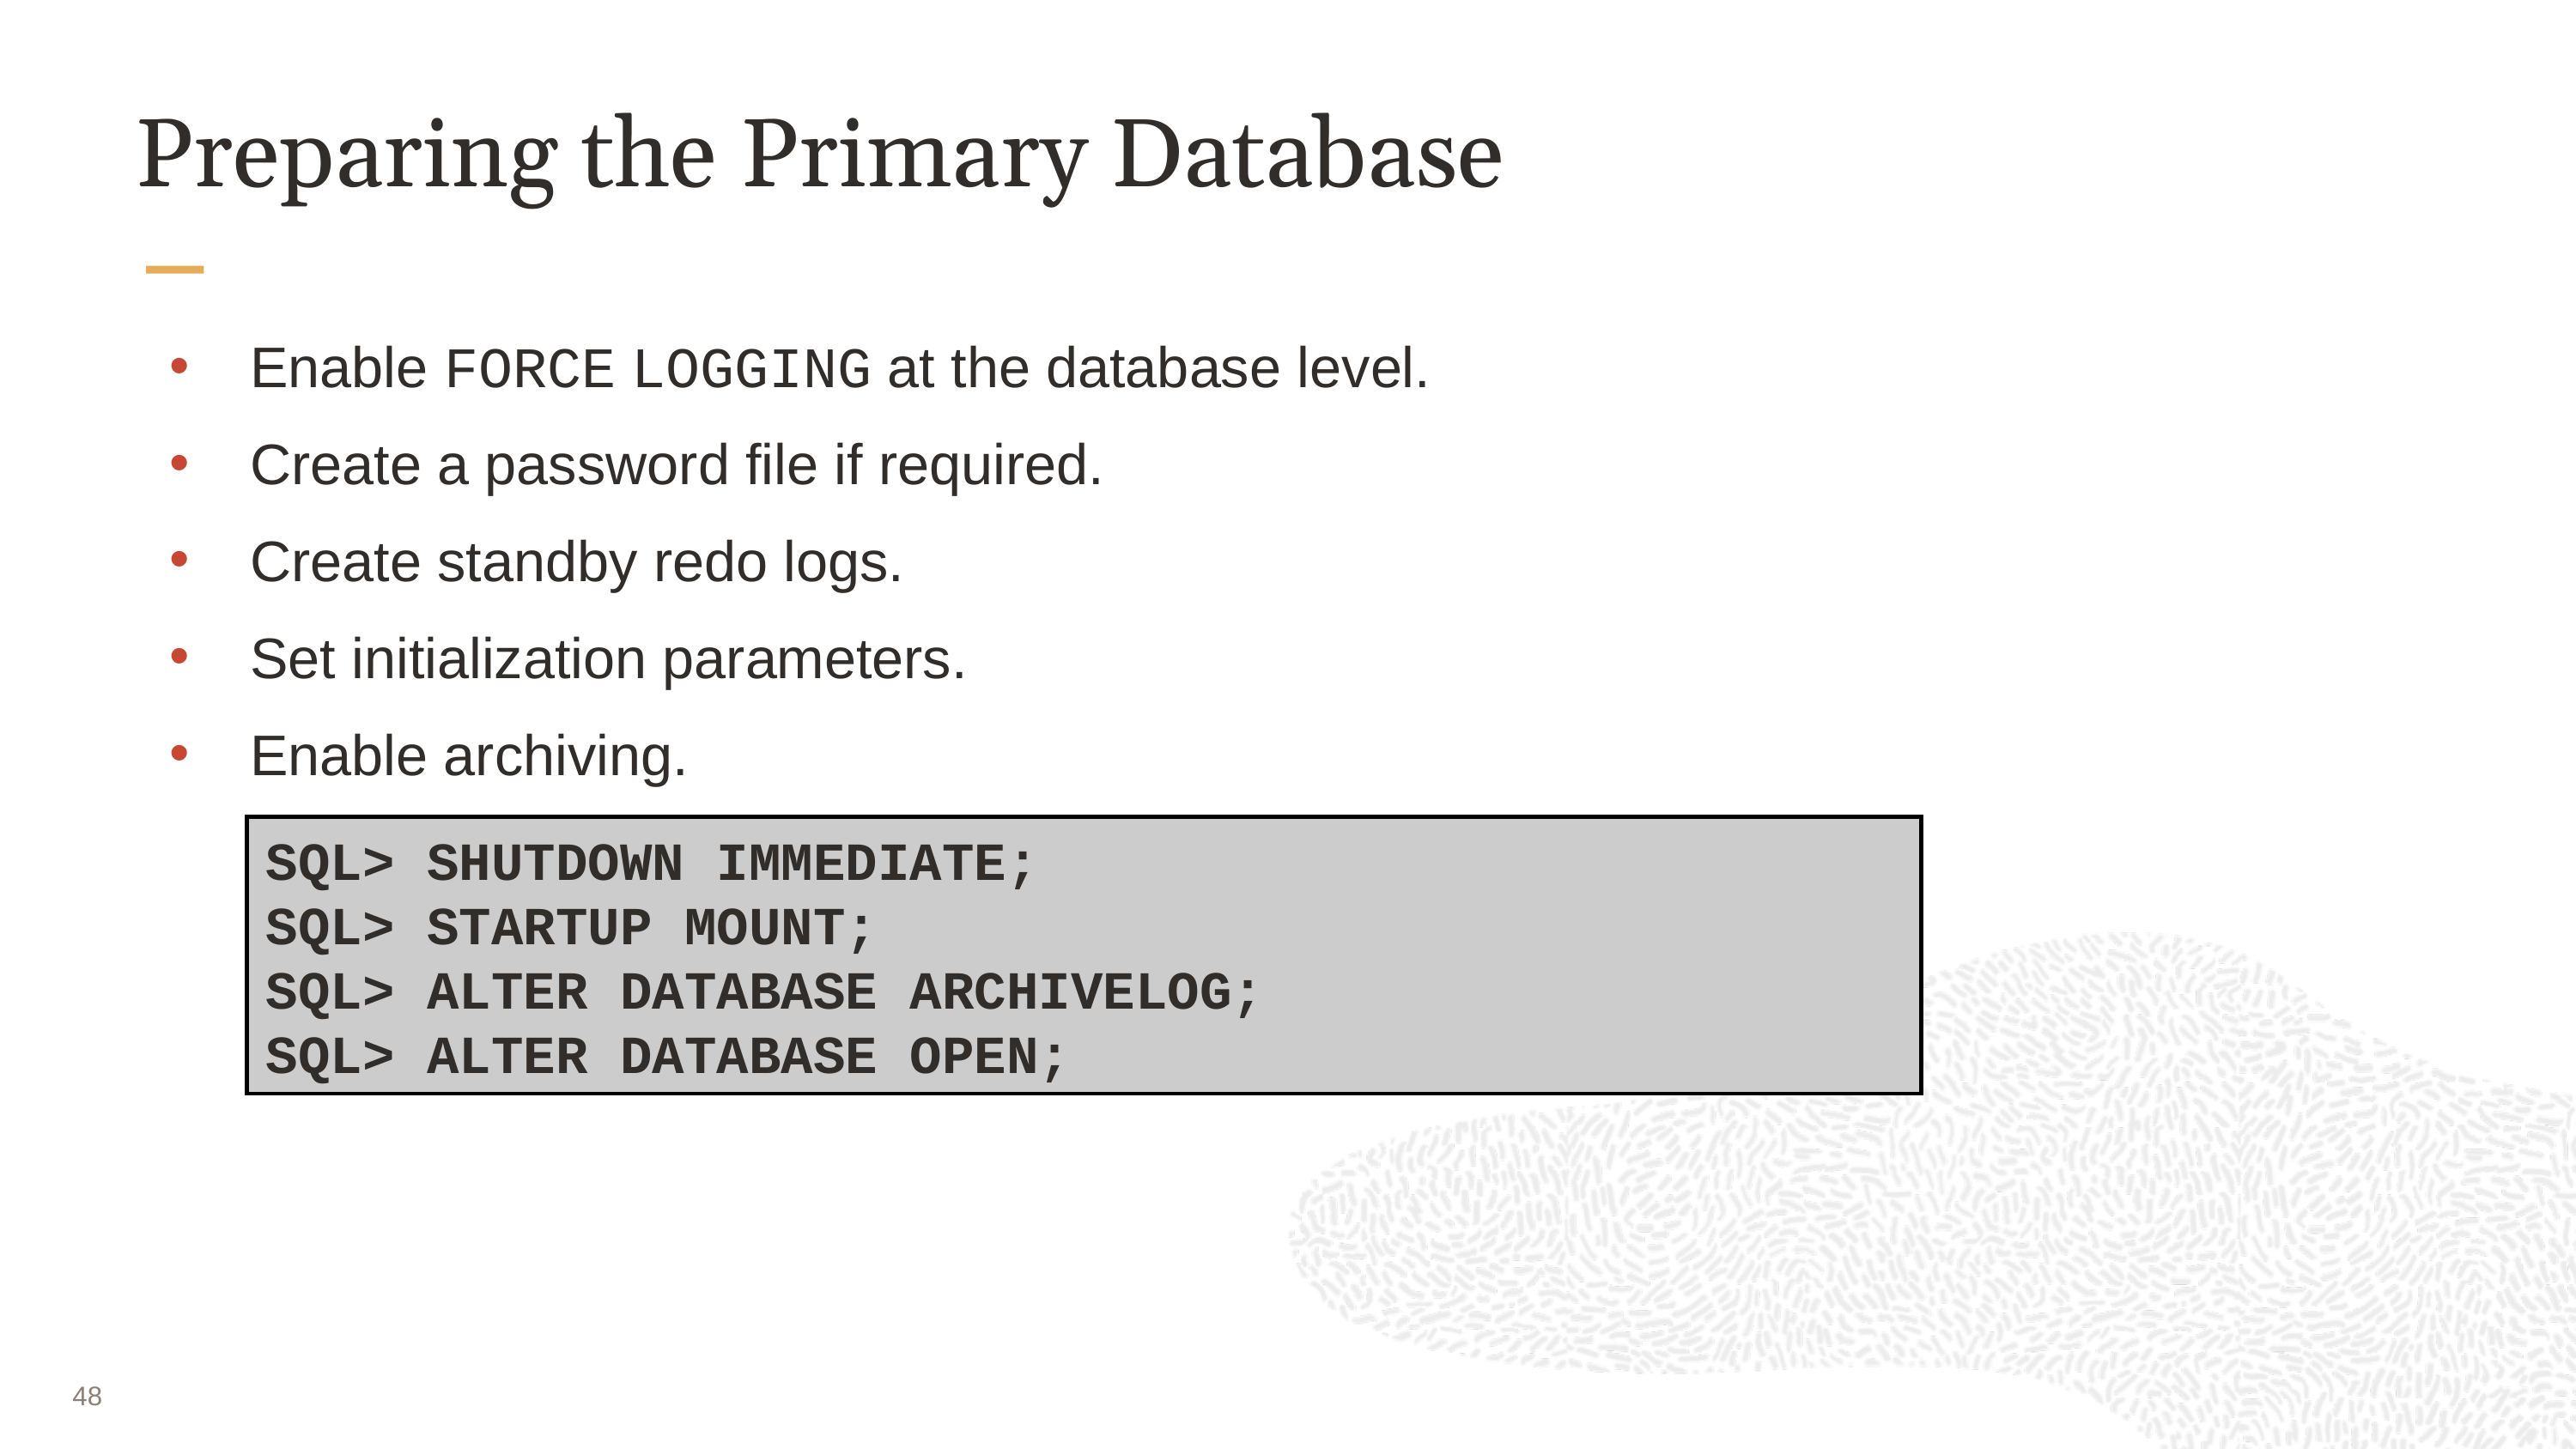

# Preparing the Primary Database
Enable FORCE LOGGING at the database level.
Create a password file if required.
Create standby redo logs.
Set initialization parameters.
Enable archiving.
SQL> SHUTDOWN IMMEDIATE;
SQL> STARTUP MOUNT;
SQL> ALTER DATABASE ARCHIVELOG;
SQL> ALTER DATABASE OPEN;